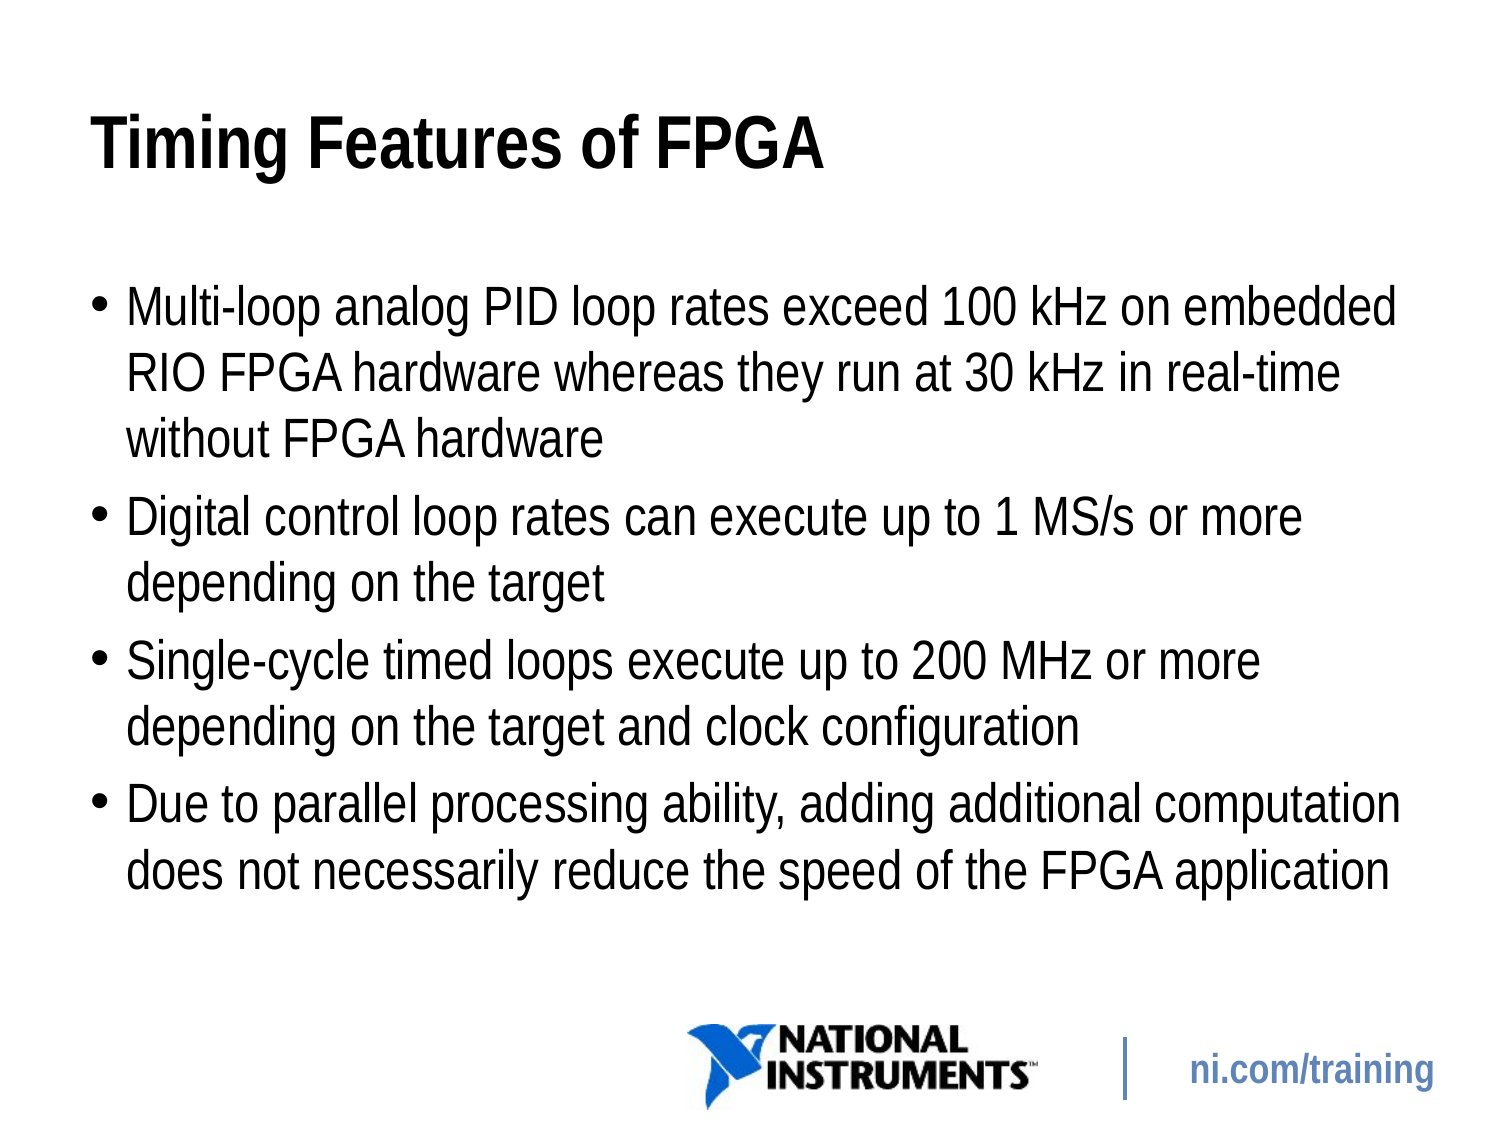

# Timing Features of FPGA
Multi-loop analog PID loop rates exceed 100 kHz on embedded RIO FPGA hardware whereas they run at 30 kHz in real-time without FPGA hardware
Digital control loop rates can execute up to 1 MS/s or more depending on the target
Single-cycle timed loops execute up to 200 MHz or more depending on the target and clock configuration
Due to parallel processing ability, adding additional computation does not necessarily reduce the speed of the FPGA application